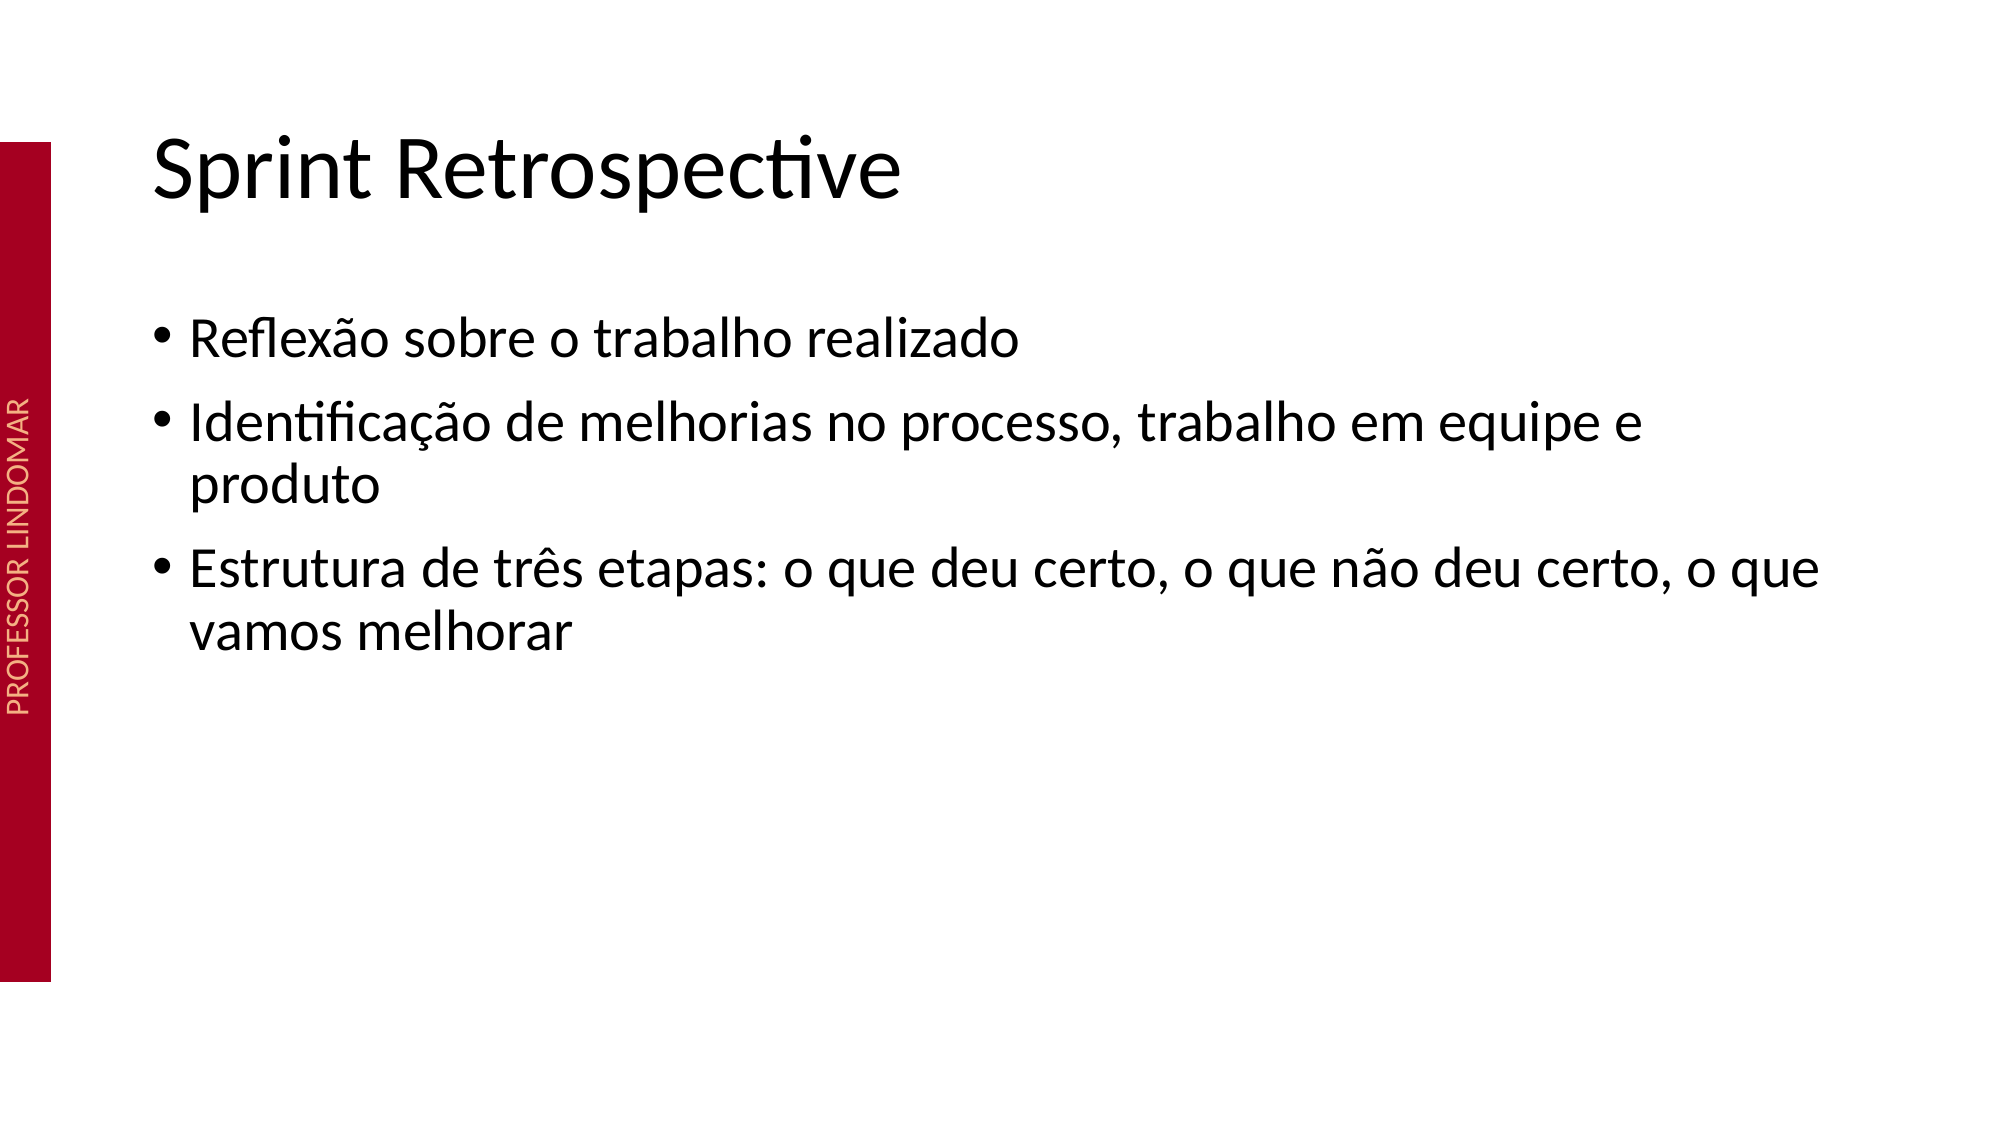

# Sprint Retrospective
Reflexão sobre o trabalho realizado
Identificação de melhorias no processo, trabalho em equipe e produto
Estrutura de três etapas: o que deu certo, o que não deu certo, o que vamos melhorar